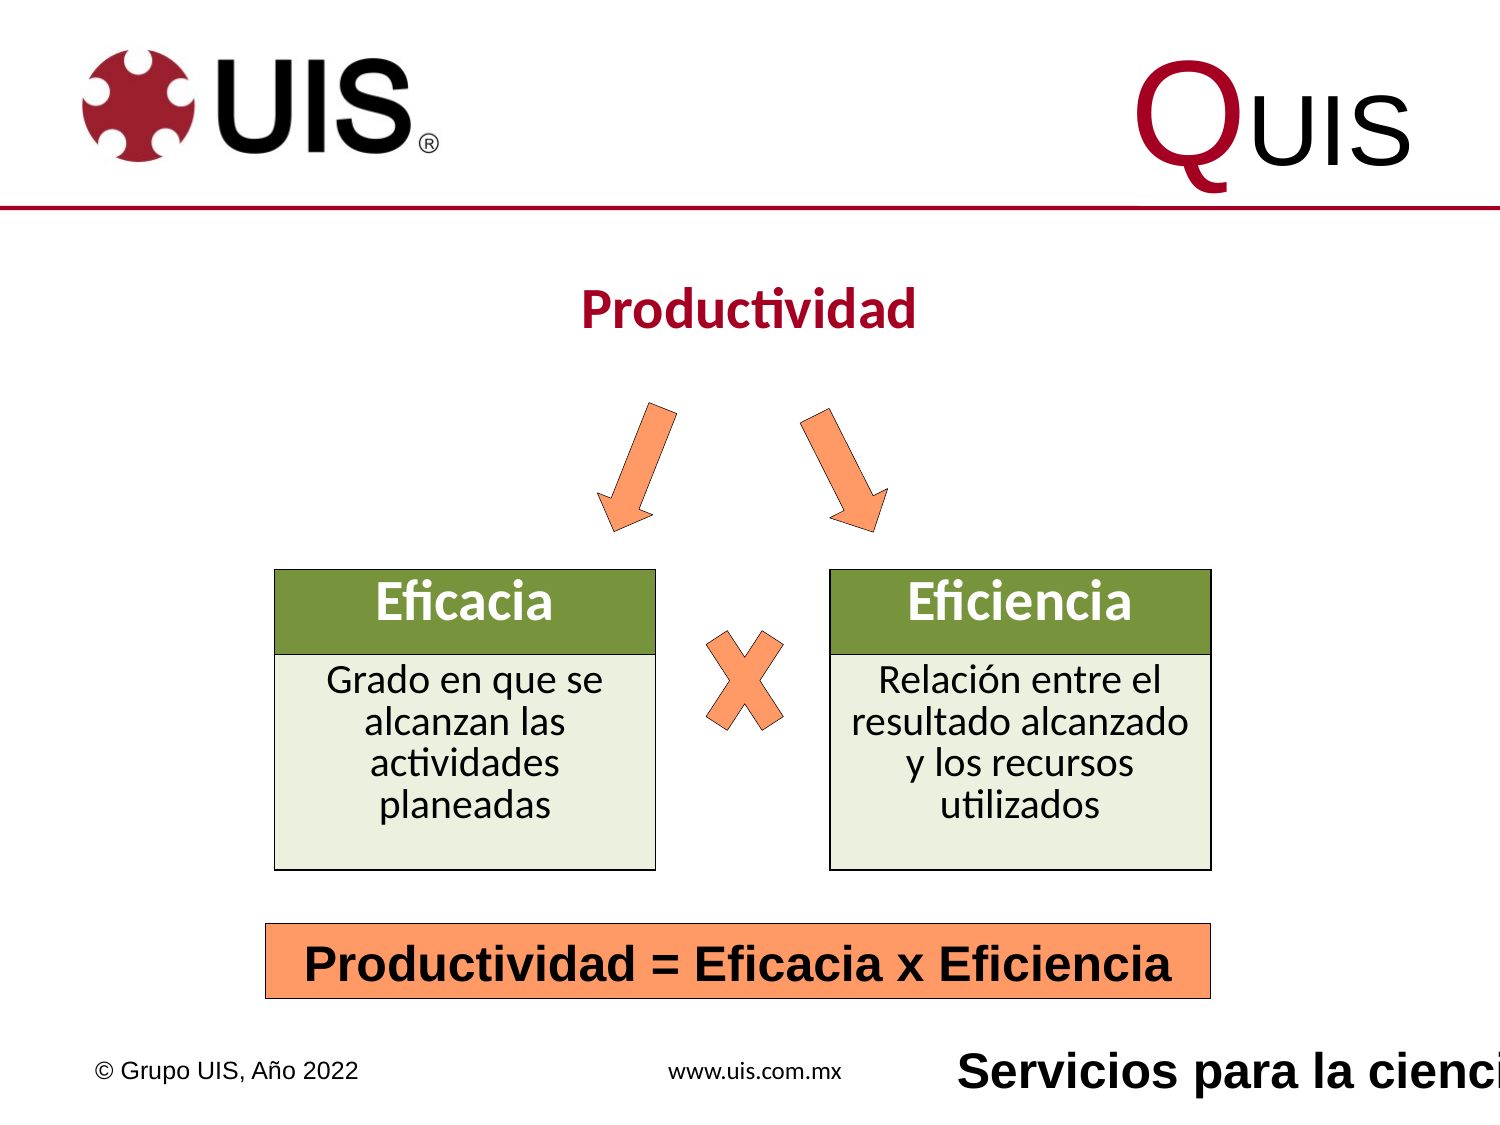

Productividad

| Eficacia |
| --- |
| Grado en que se alcanzan las actividades planeadas |
| Eficiencia |
| --- |
| Relación entre el resultado alcanzado y los recursos utilizados |

Productividad = Eficacia x Eficiencia